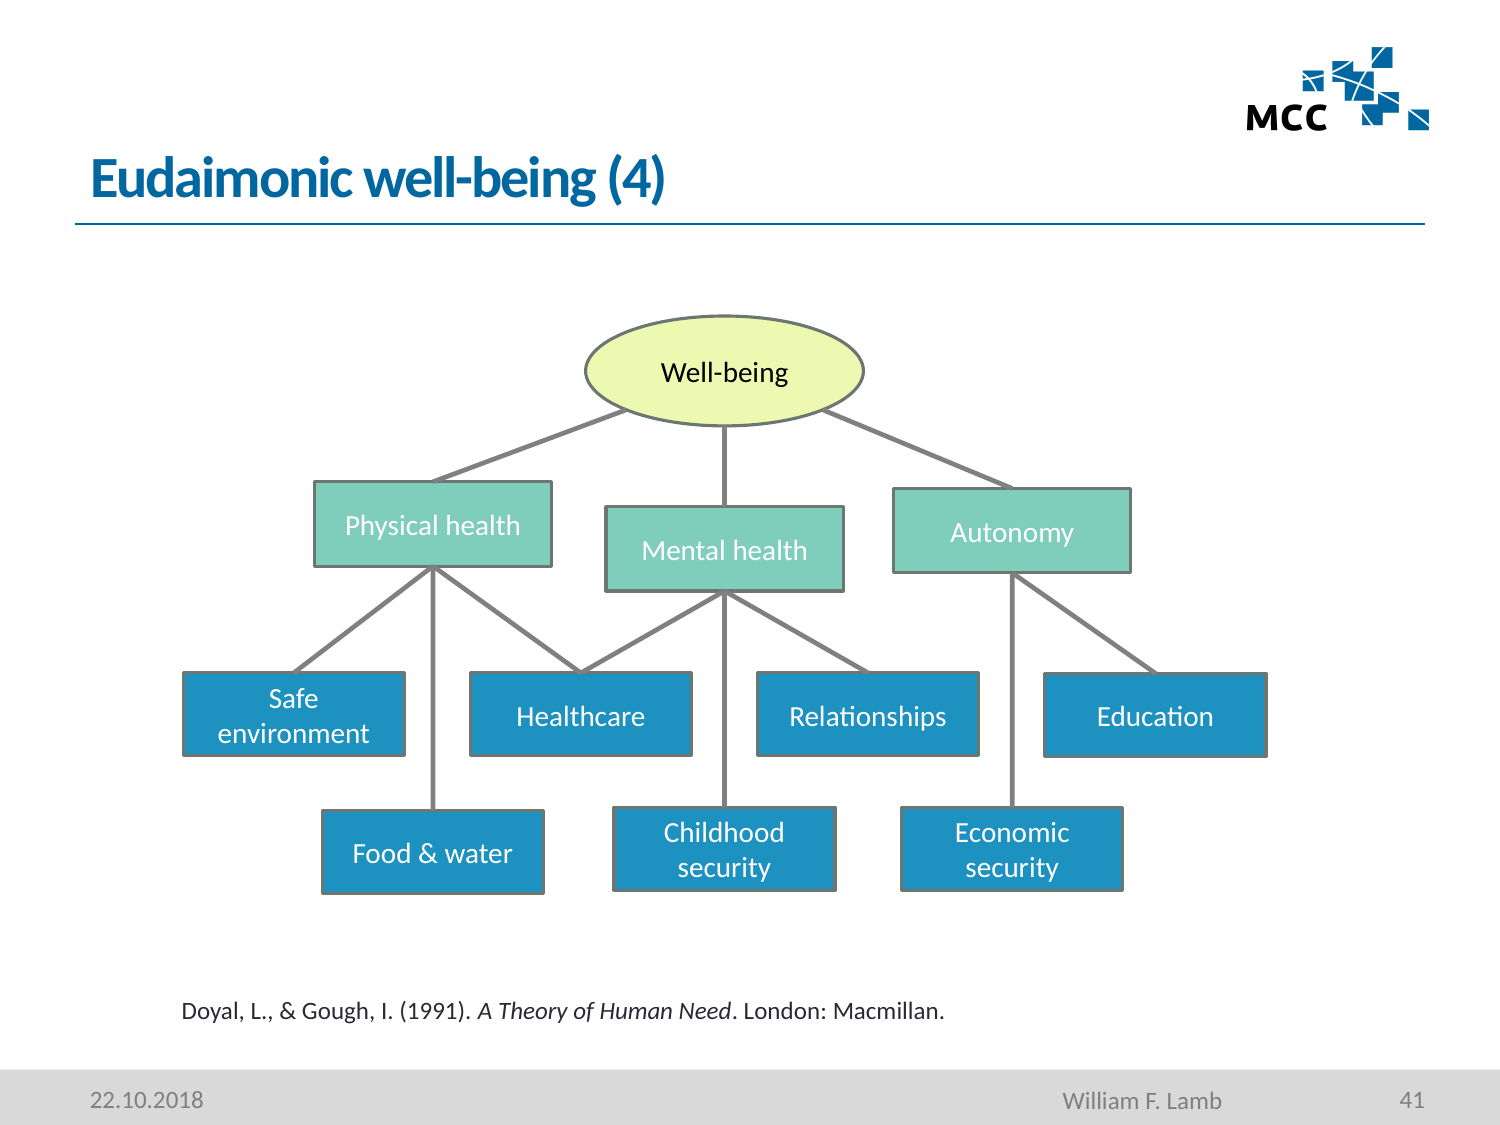

# Eudaimonic well-being (4)

Well-being
Physical health
Autonomy
Mental health
Safe environment
Healthcare
Relationships
Education
Childhood security
Economic security
Food & water
Doyal, L., & Gough, I. (1991). A Theory of Human Need. London: Macmillan.